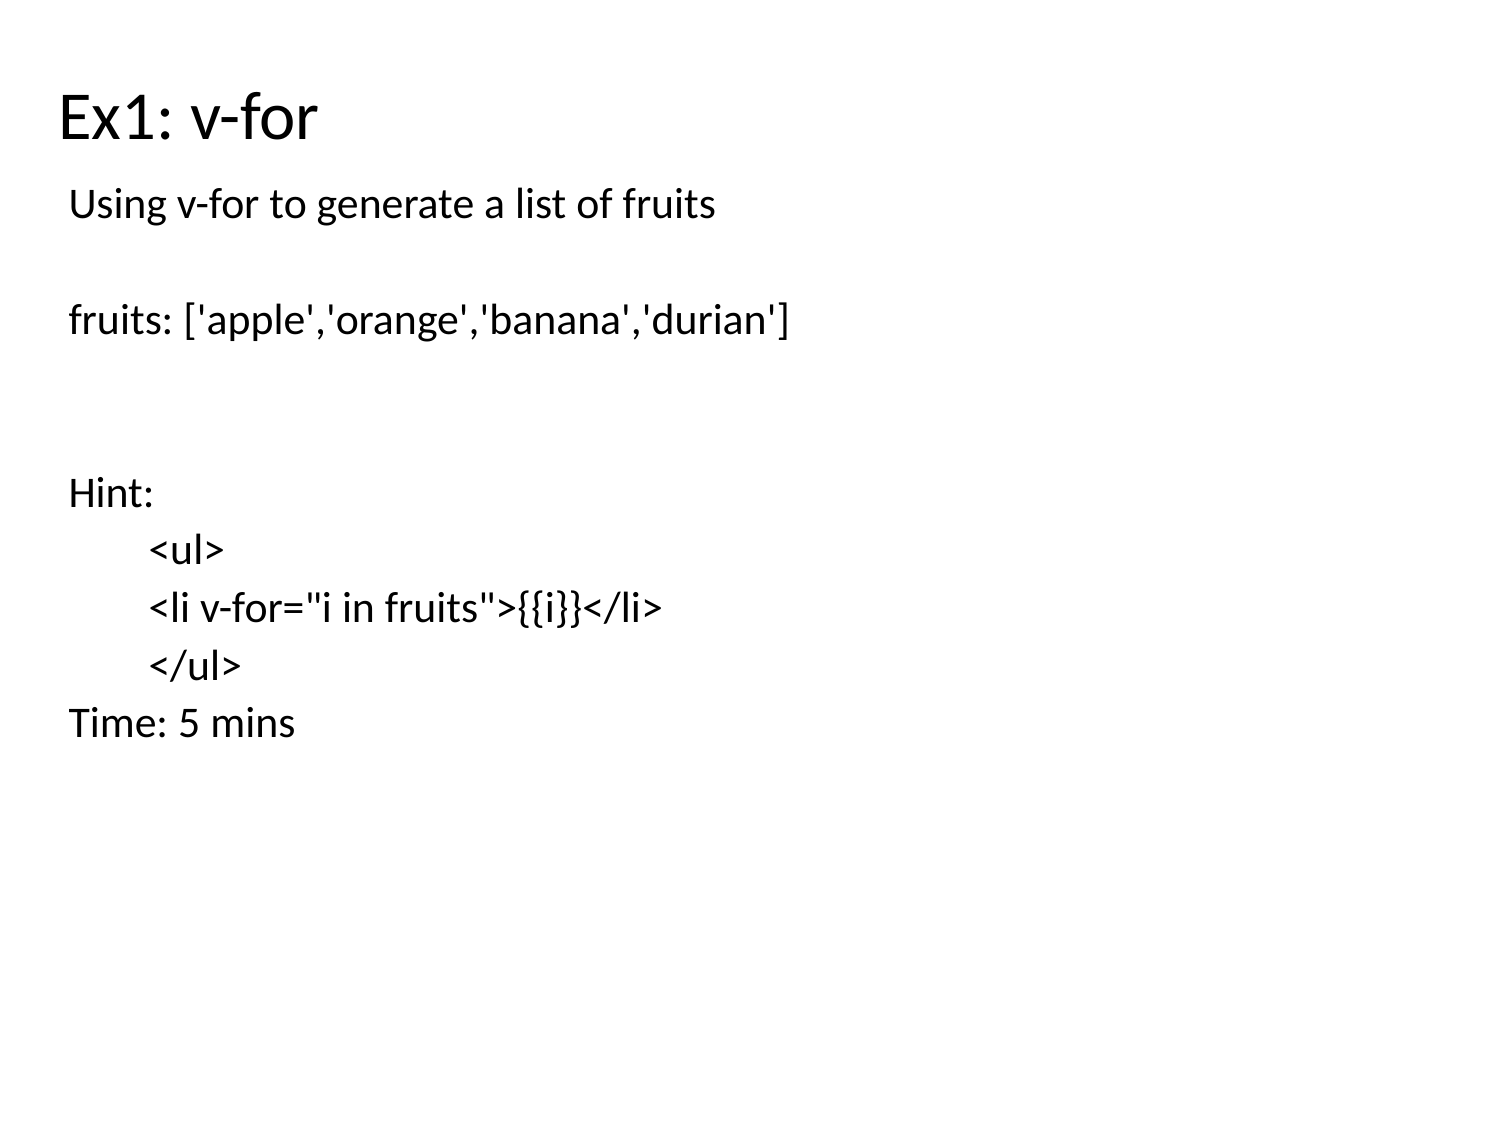

# Ex1: v-for
Using v-for to generate a list of fruits

fruits: ['apple','orange','banana','durian']

Hint:
        <ul>
        <li v-for="i in fruits">{{i}}</li>
        </ul>
Time: 5 mins